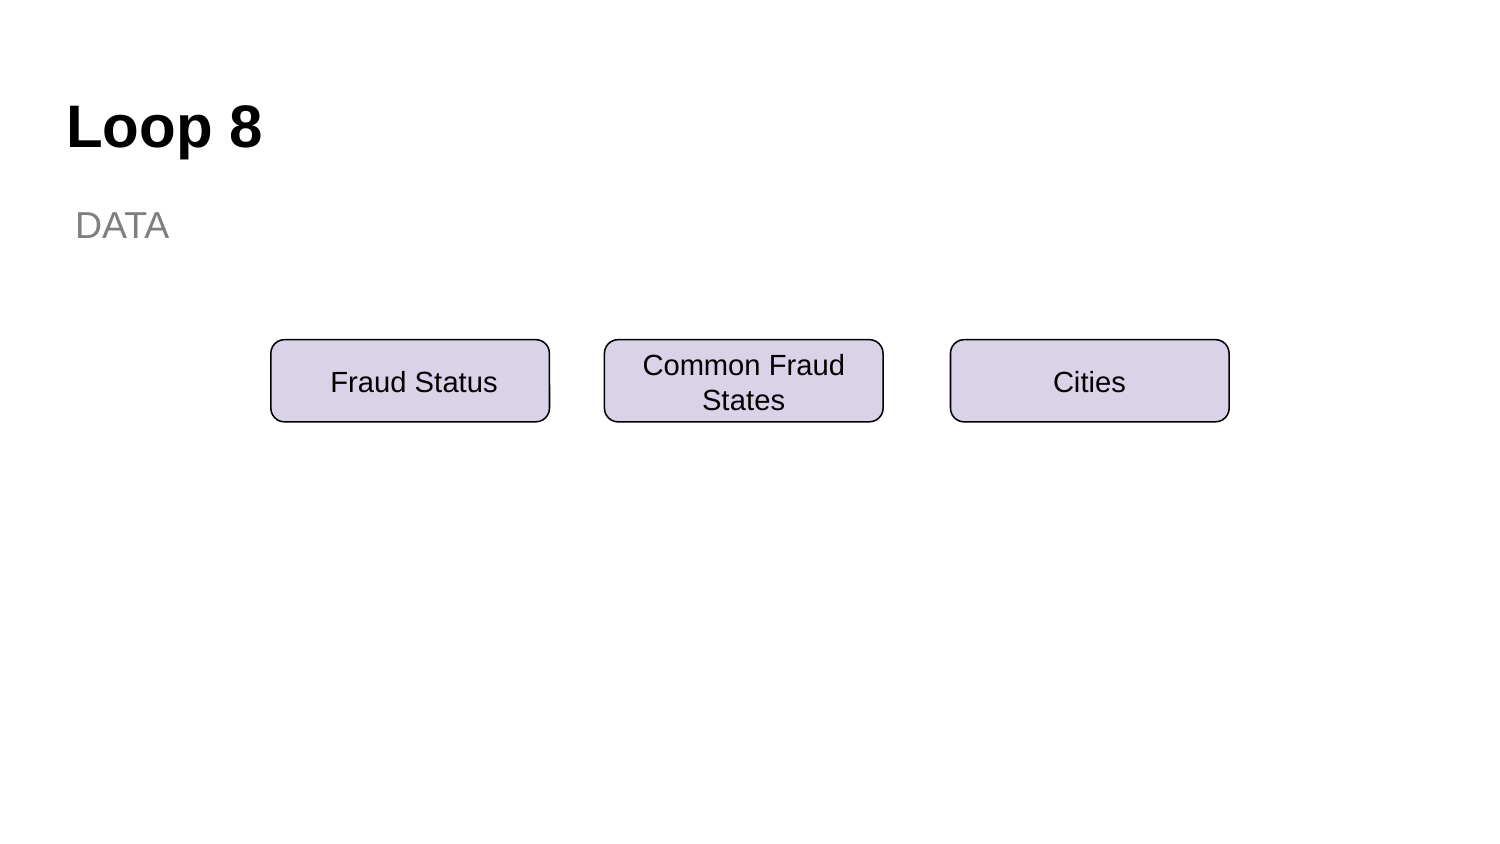

# Loop 8
DATA
 Fraud Status
Common Fraud States
Cities